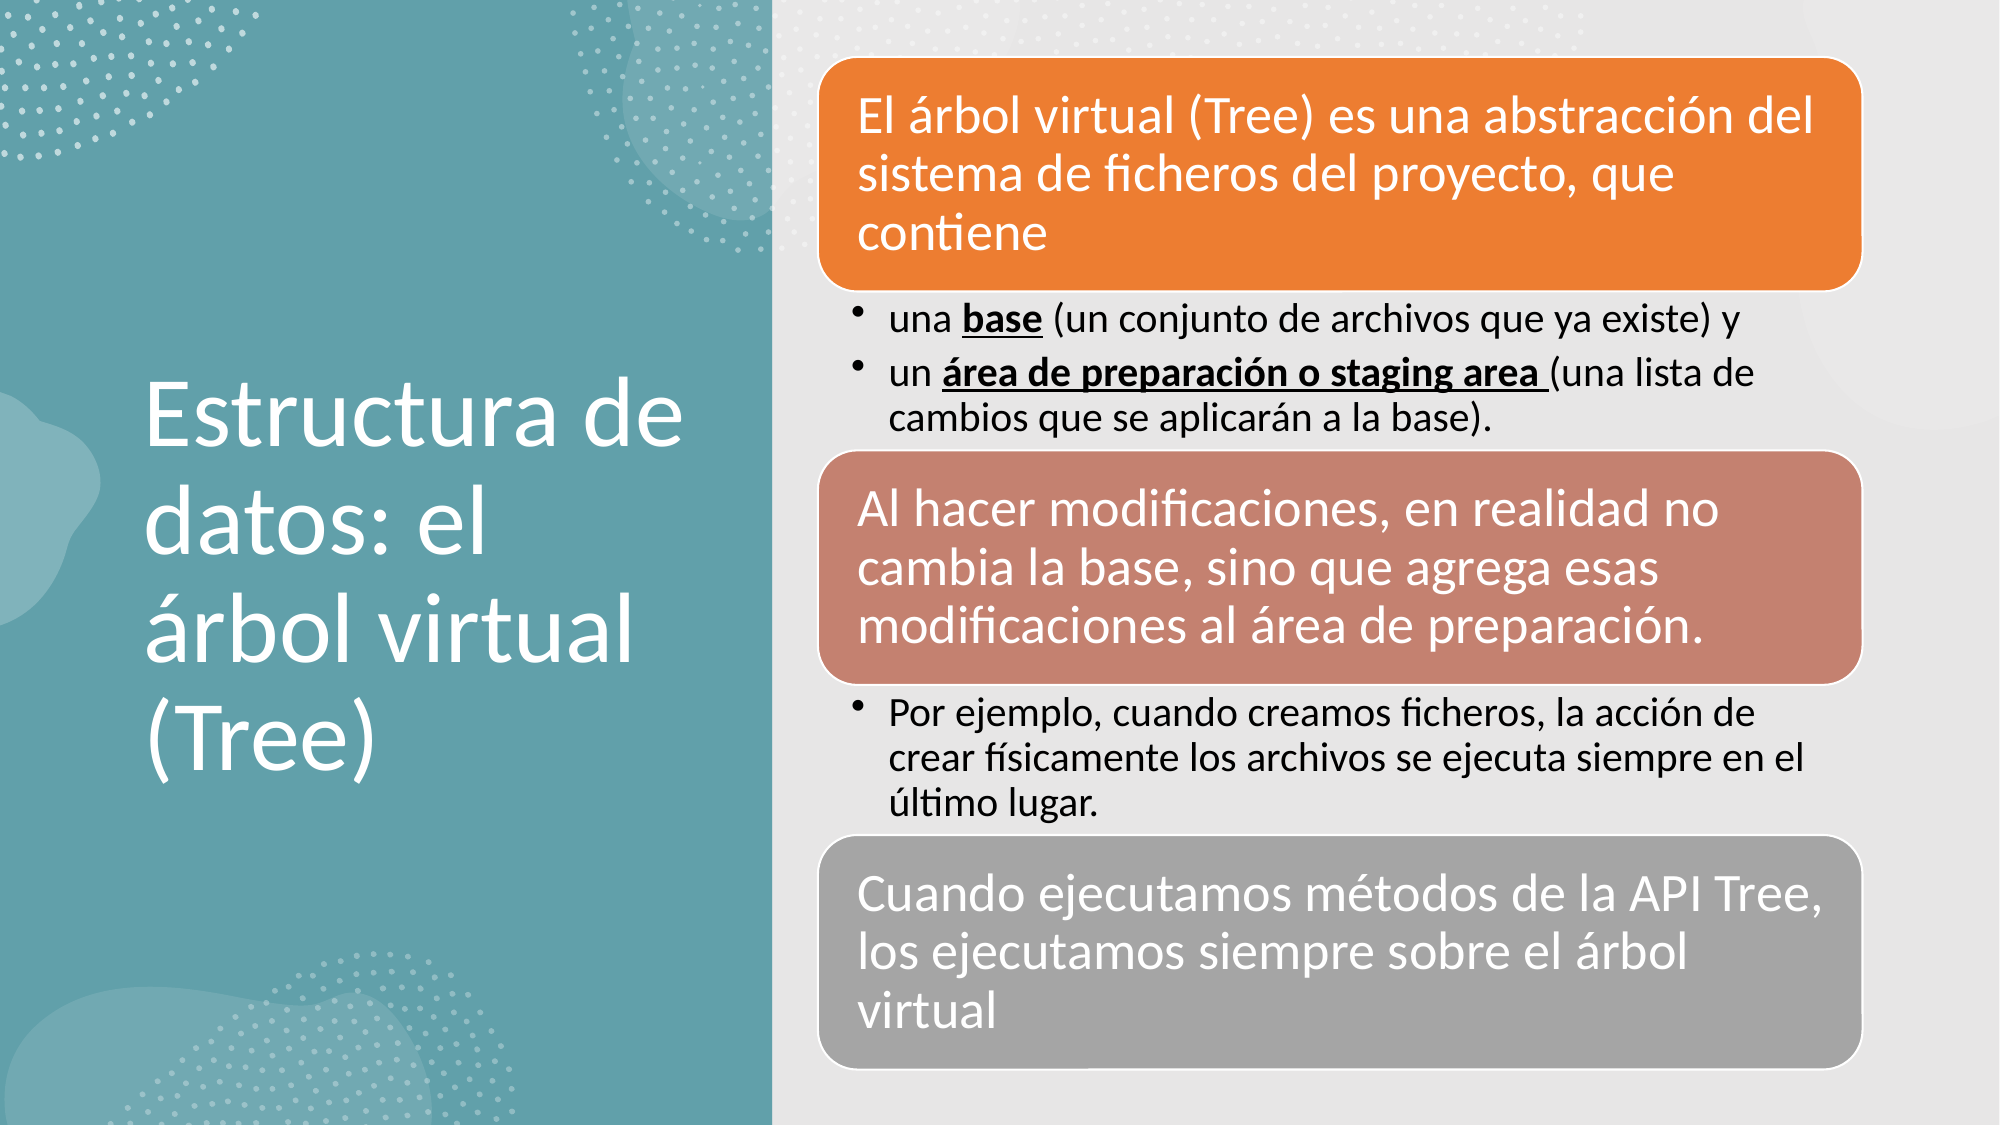

El árbol virtual (Tree) es una abstracción del sistema de ficheros del proyecto, que contiene
una base (un conjunto de archivos que ya existe) y
un área de preparación o staging area (una lista de cambios que se aplicarán a la base).
Al hacer modificaciones, en realidad no cambia la base, sino que agrega esas modificaciones al área de preparación.
Por ejemplo, cuando creamos ficheros, la acción de crear físicamente los archivos se ejecuta siempre en el último lugar.
Cuando ejecutamos métodos de la API Tree, los ejecutamos siempre sobre el árbol virtual
# Estructura de datos: el árbol virtual (Tree)